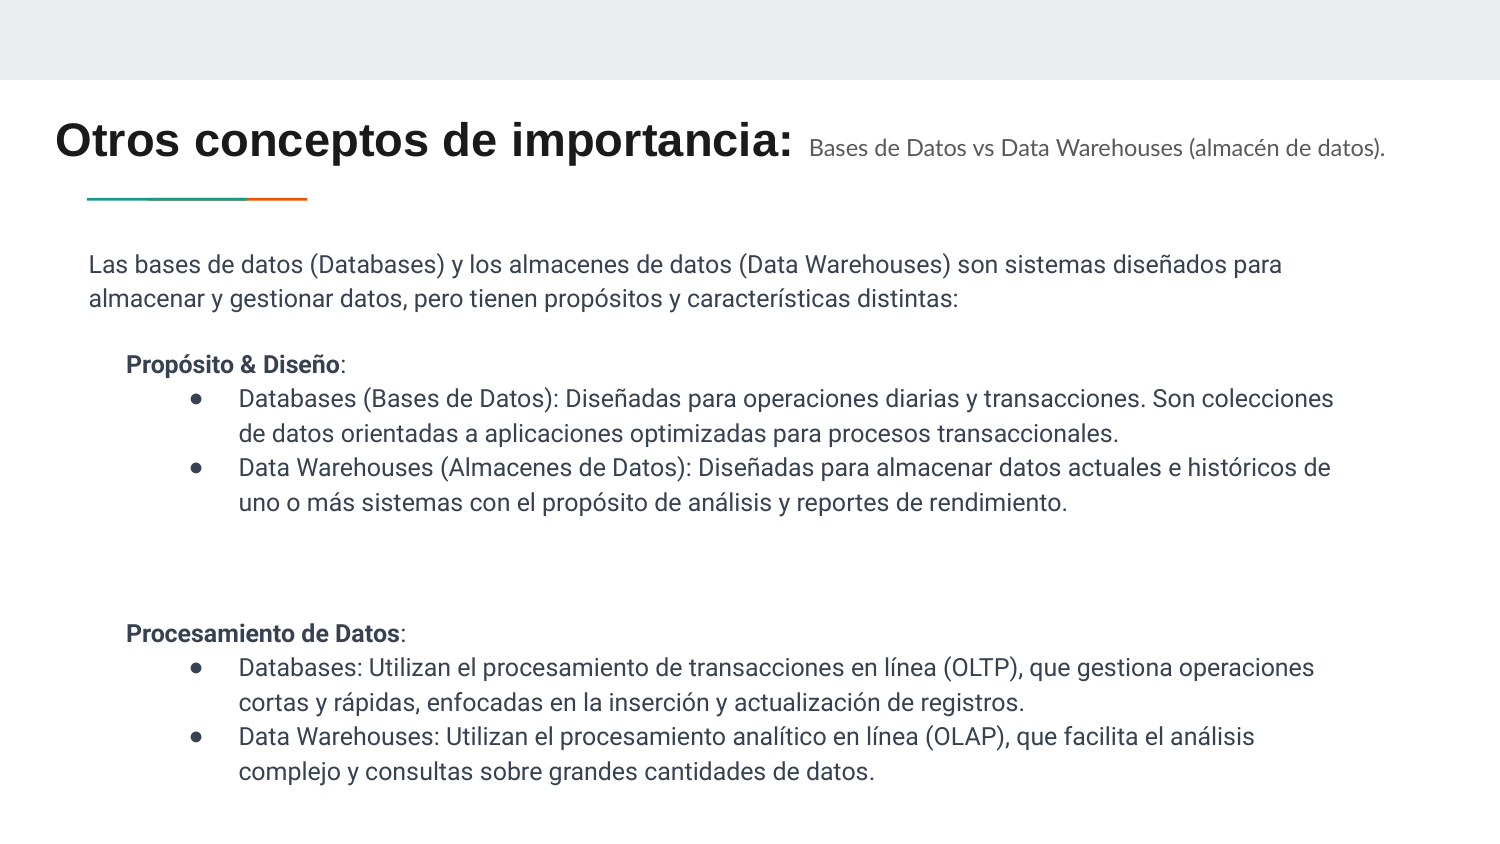

# Otros conceptos de importancia: Bases de Datos vs Data Warehouses (almacén de datos).
Las bases de datos (Databases) y los almacenes de datos (Data Warehouses) son sistemas diseñados para almacenar y gestionar datos, pero tienen propósitos y características distintas:
Propósito & Diseño:
Databases (Bases de Datos): Diseñadas para operaciones diarias y transacciones. Son colecciones de datos orientadas a aplicaciones optimizadas para procesos transaccionales.
Data Warehouses (Almacenes de Datos): Diseñadas para almacenar datos actuales e históricos de uno o más sistemas con el propósito de análisis y reportes de rendimiento.

Procesamiento de Datos:
Databases: Utilizan el procesamiento de transacciones en línea (OLTP), que gestiona operaciones cortas y rápidas, enfocadas en la inserción y actualización de registros.
Data Warehouses: Utilizan el procesamiento analítico en línea (OLAP), que facilita el análisis complejo y consultas sobre grandes cantidades de datos.